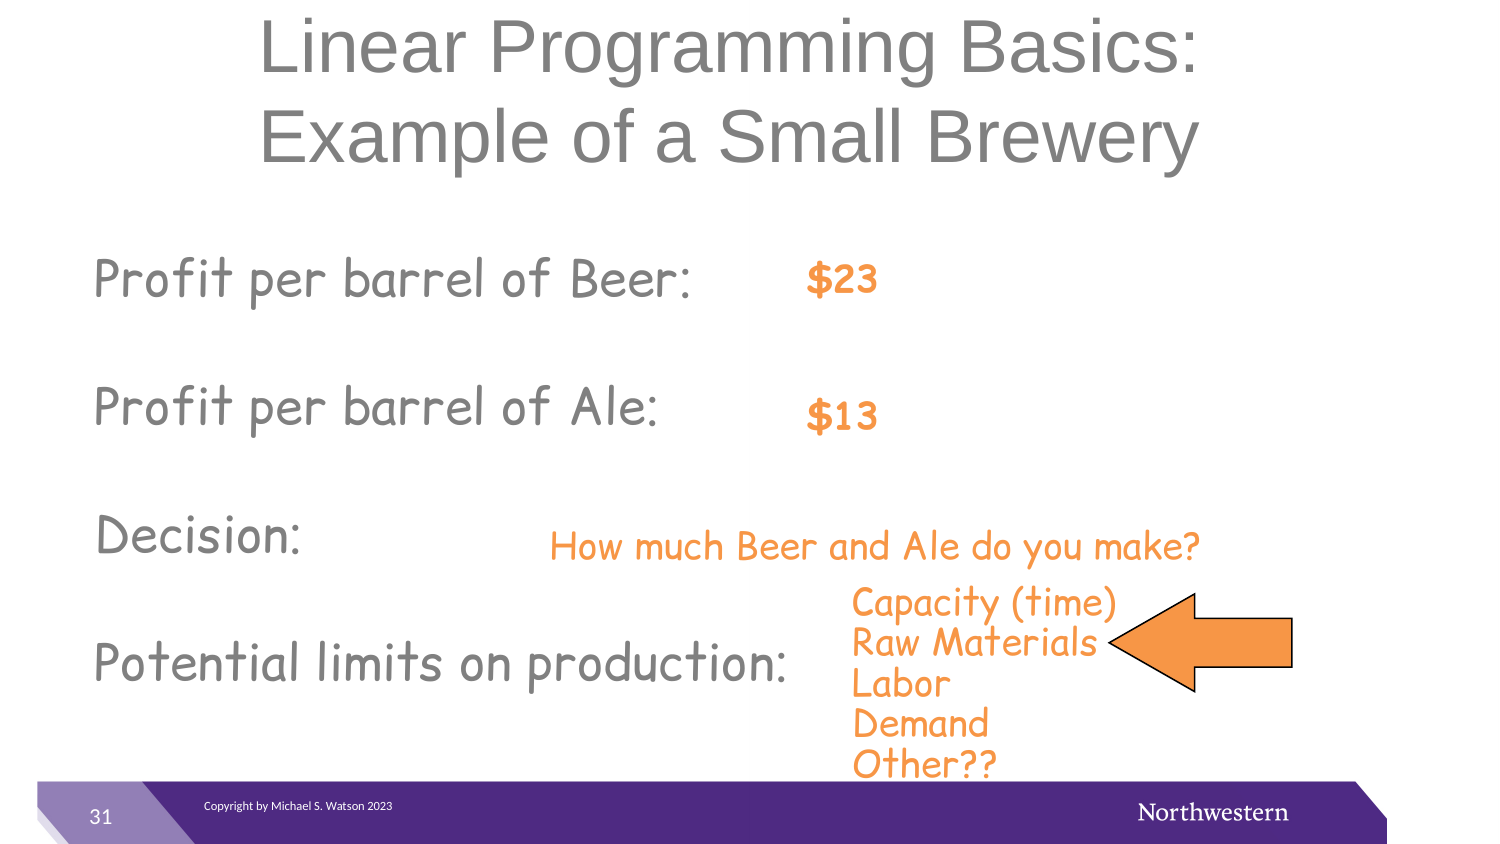

# Linear Programming Basics: Example of a Small Brewery
	Profit per barrel of Beer:

	Profit per barrel of Ale:

	Decision:

	Potential limits on production:

$23
$13
How much Beer and Ale do you make?
Capacity (time)
Raw Materials
Labor
Demand
Other??